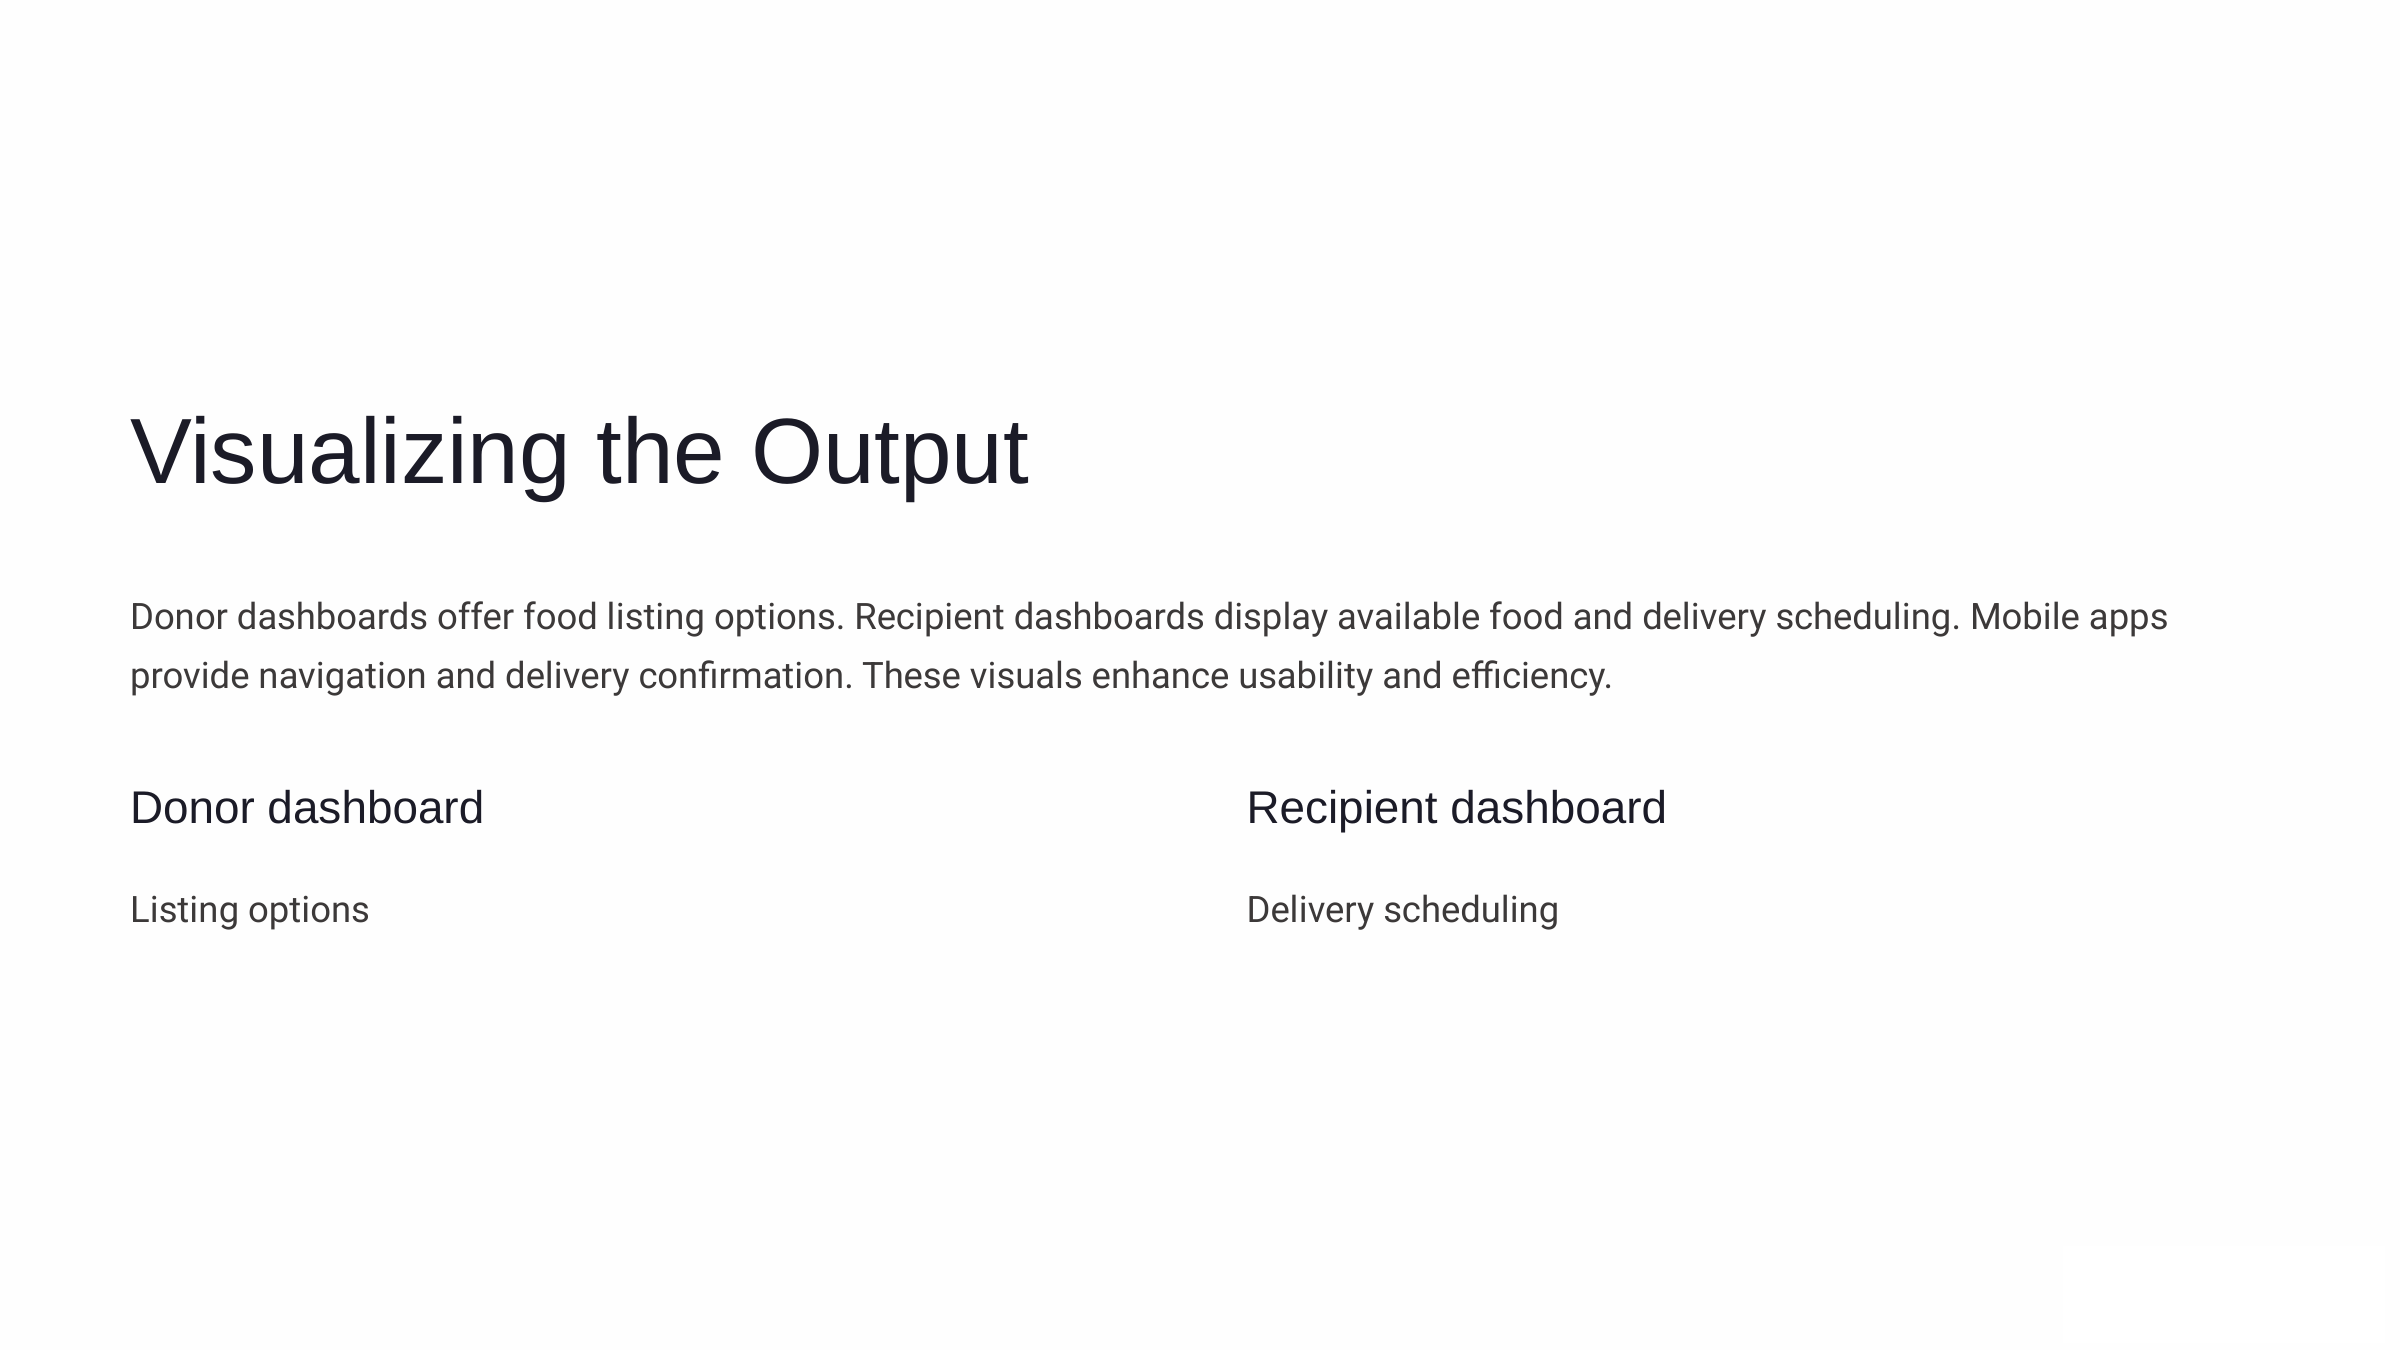

Visualizing the Output
Donor dashboards offer food listing options. Recipient dashboards display available food and delivery scheduling. Mobile apps provide navigation and delivery confirmation. These visuals enhance usability and efficiency.
Donor dashboard
Recipient dashboard
Listing options
Delivery scheduling